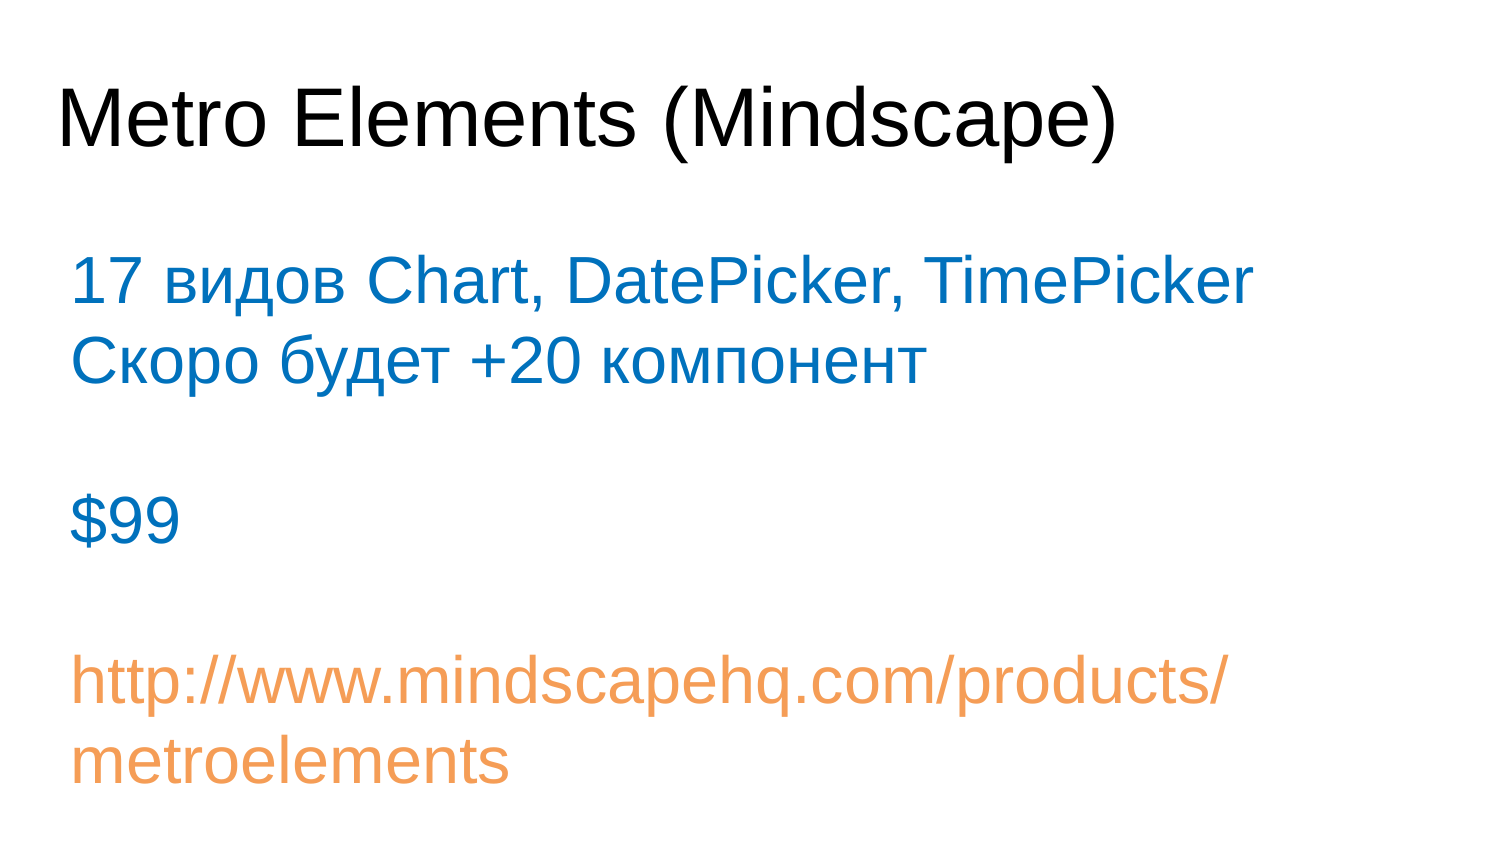

# Metro Elements (Mindscape)
17 видов Chart, DatePicker, TimePicker
Скоро будет +20 компонент

$99

http://www.mindscapehq.com/products/metroelements
Application